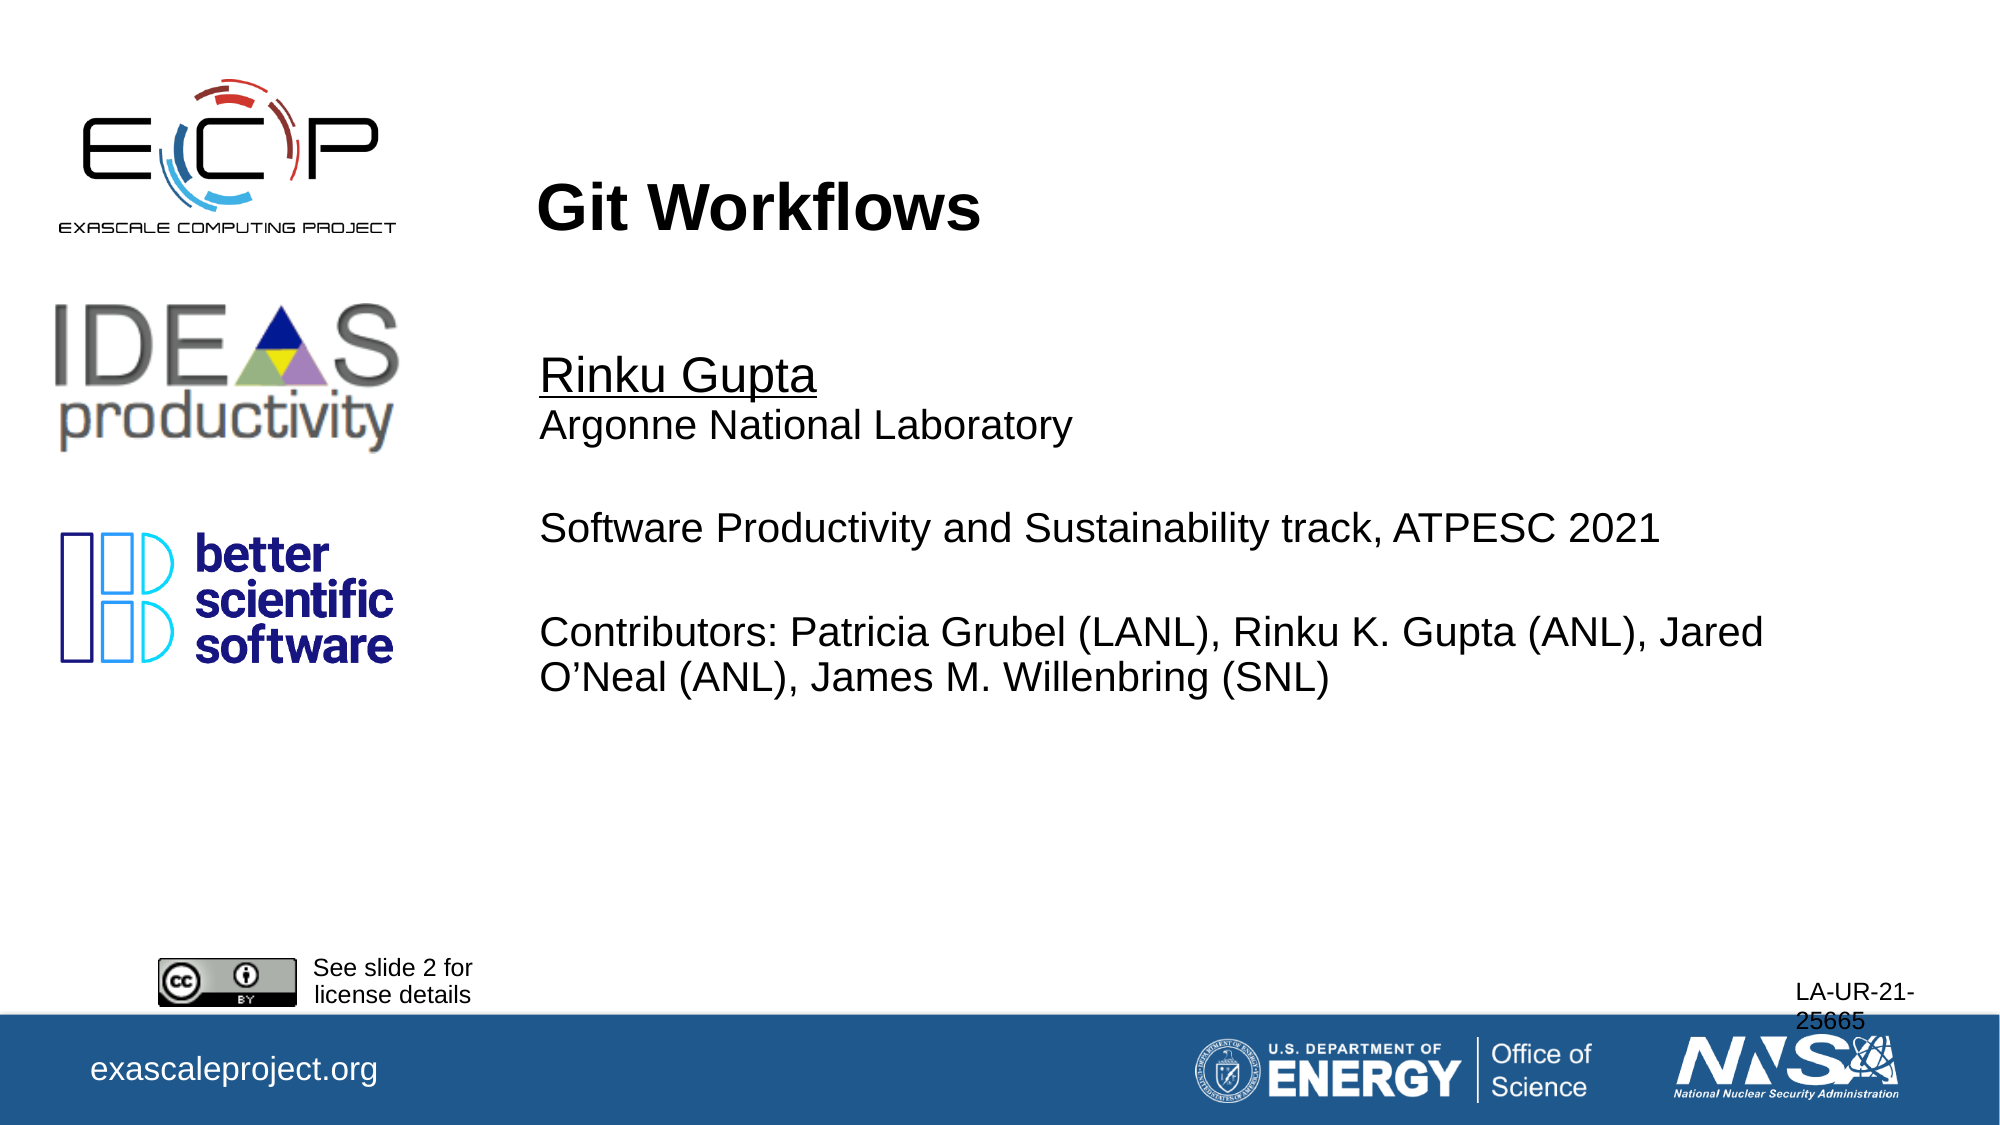

# Git Workflows
Rinku Gupta
Argonne National Laboratory
Software Productivity and Sustainability track, ATPESC 2021
Contributors: Patricia Grubel (LANL), Rinku K. Gupta (ANL), Jared O’Neal (ANL), James M. Willenbring (SNL)

LA-UR-21-25665